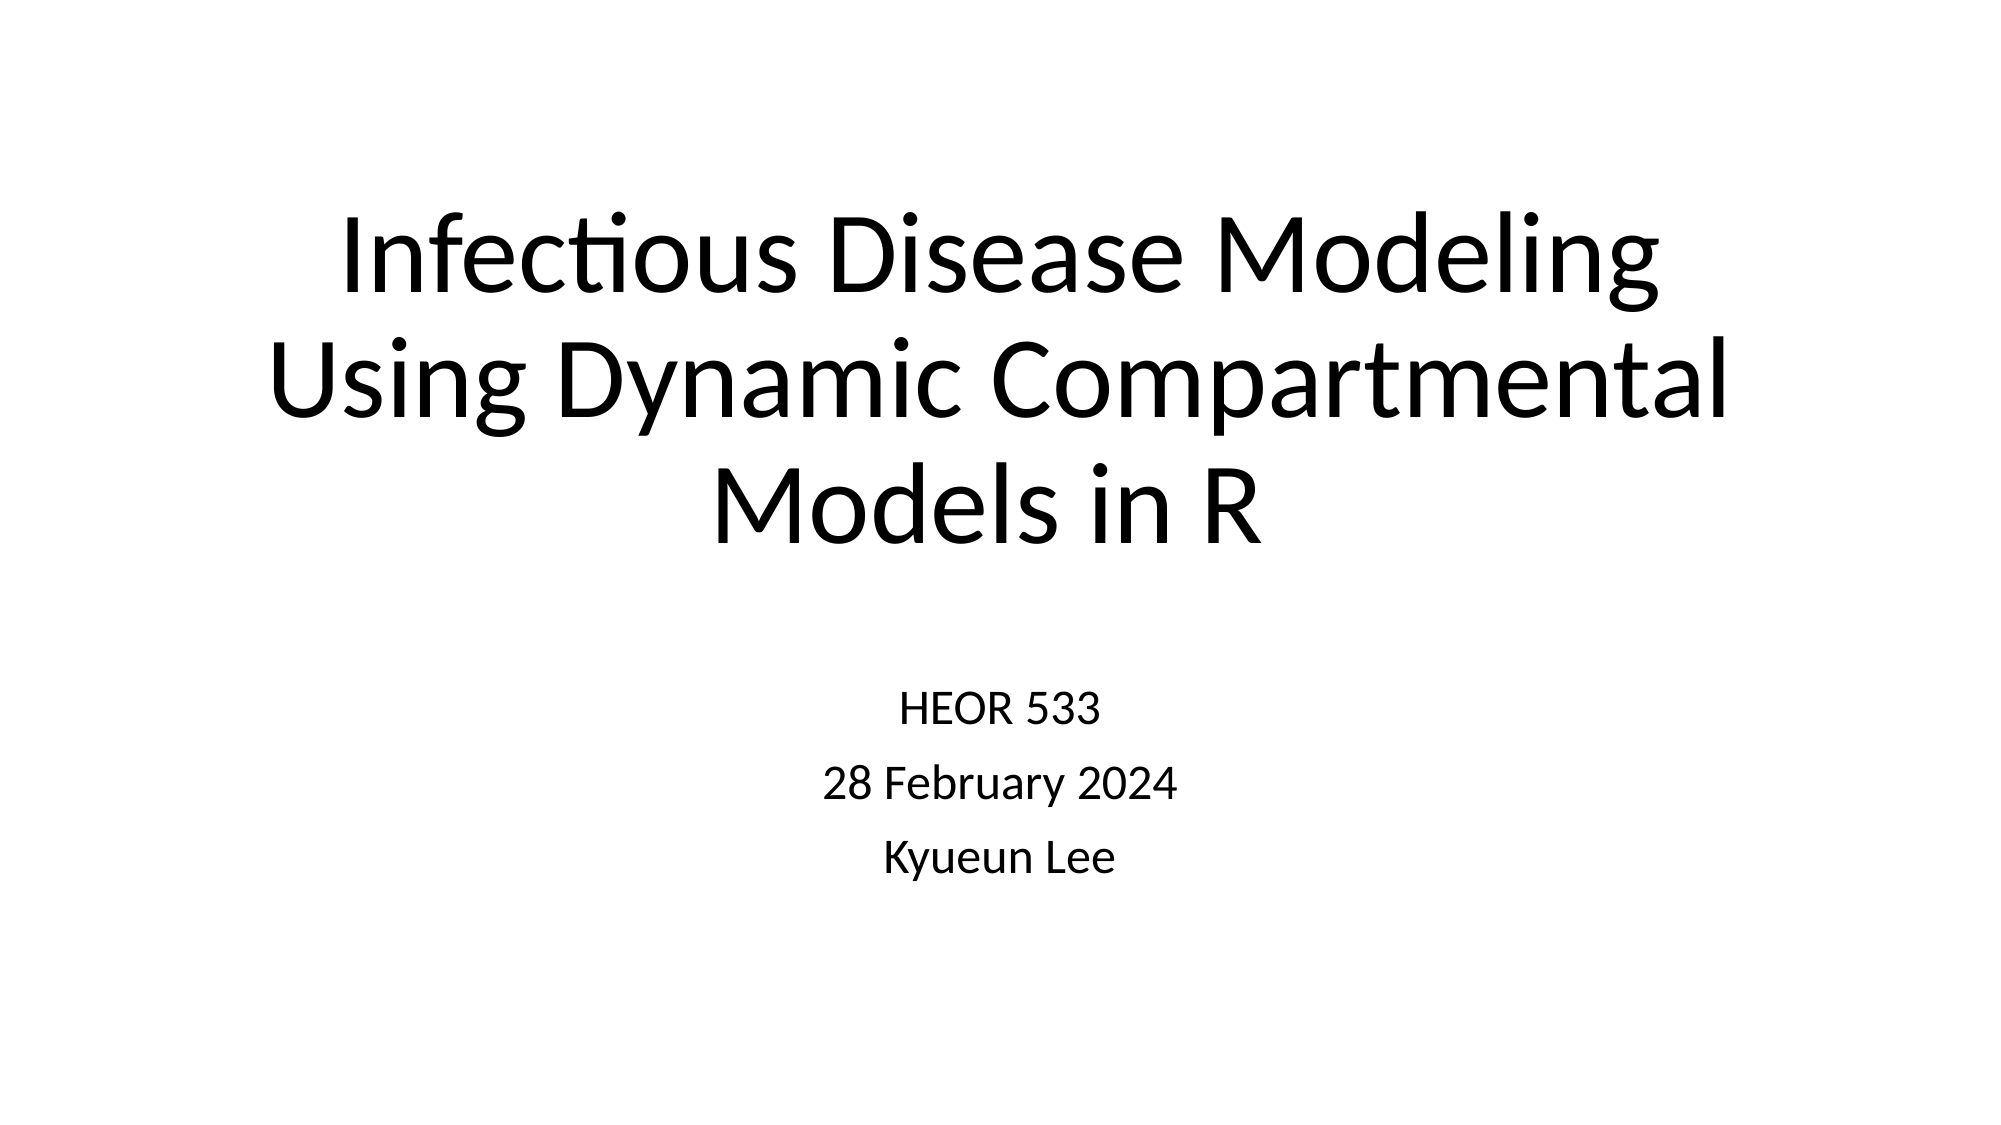

# Infectious Disease Modeling Using Dynamic Compartmental Models in R
HEOR 533
28 February 2024
Kyueun Lee